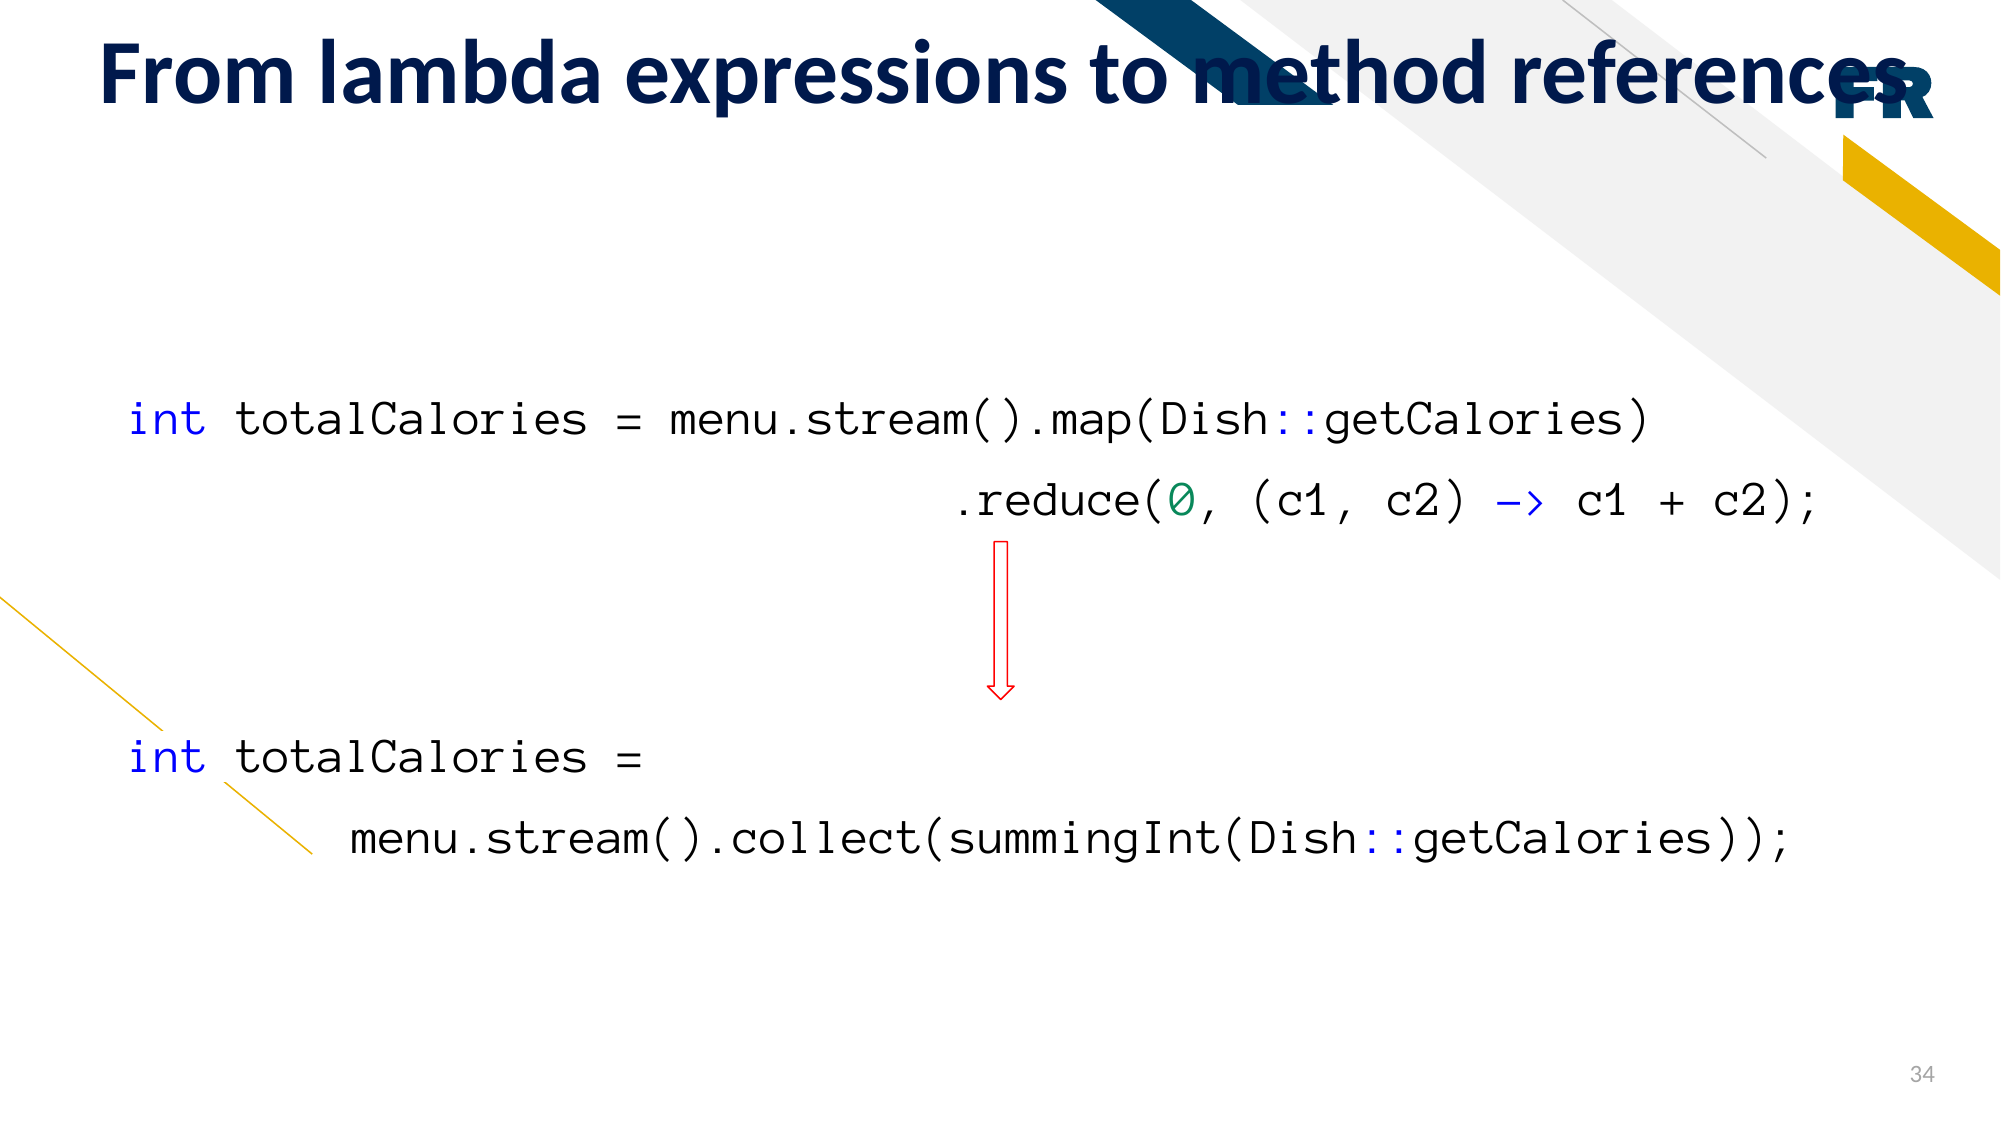

# From lambda expressions to method references
int totalCalories = menu.stream().map(Dish::getCalories)
.reduce(0, (c1, c2) -> c1 + c2);

int totalCalories =
menu.stream().collect(summingInt(Dish::getCalories));
34